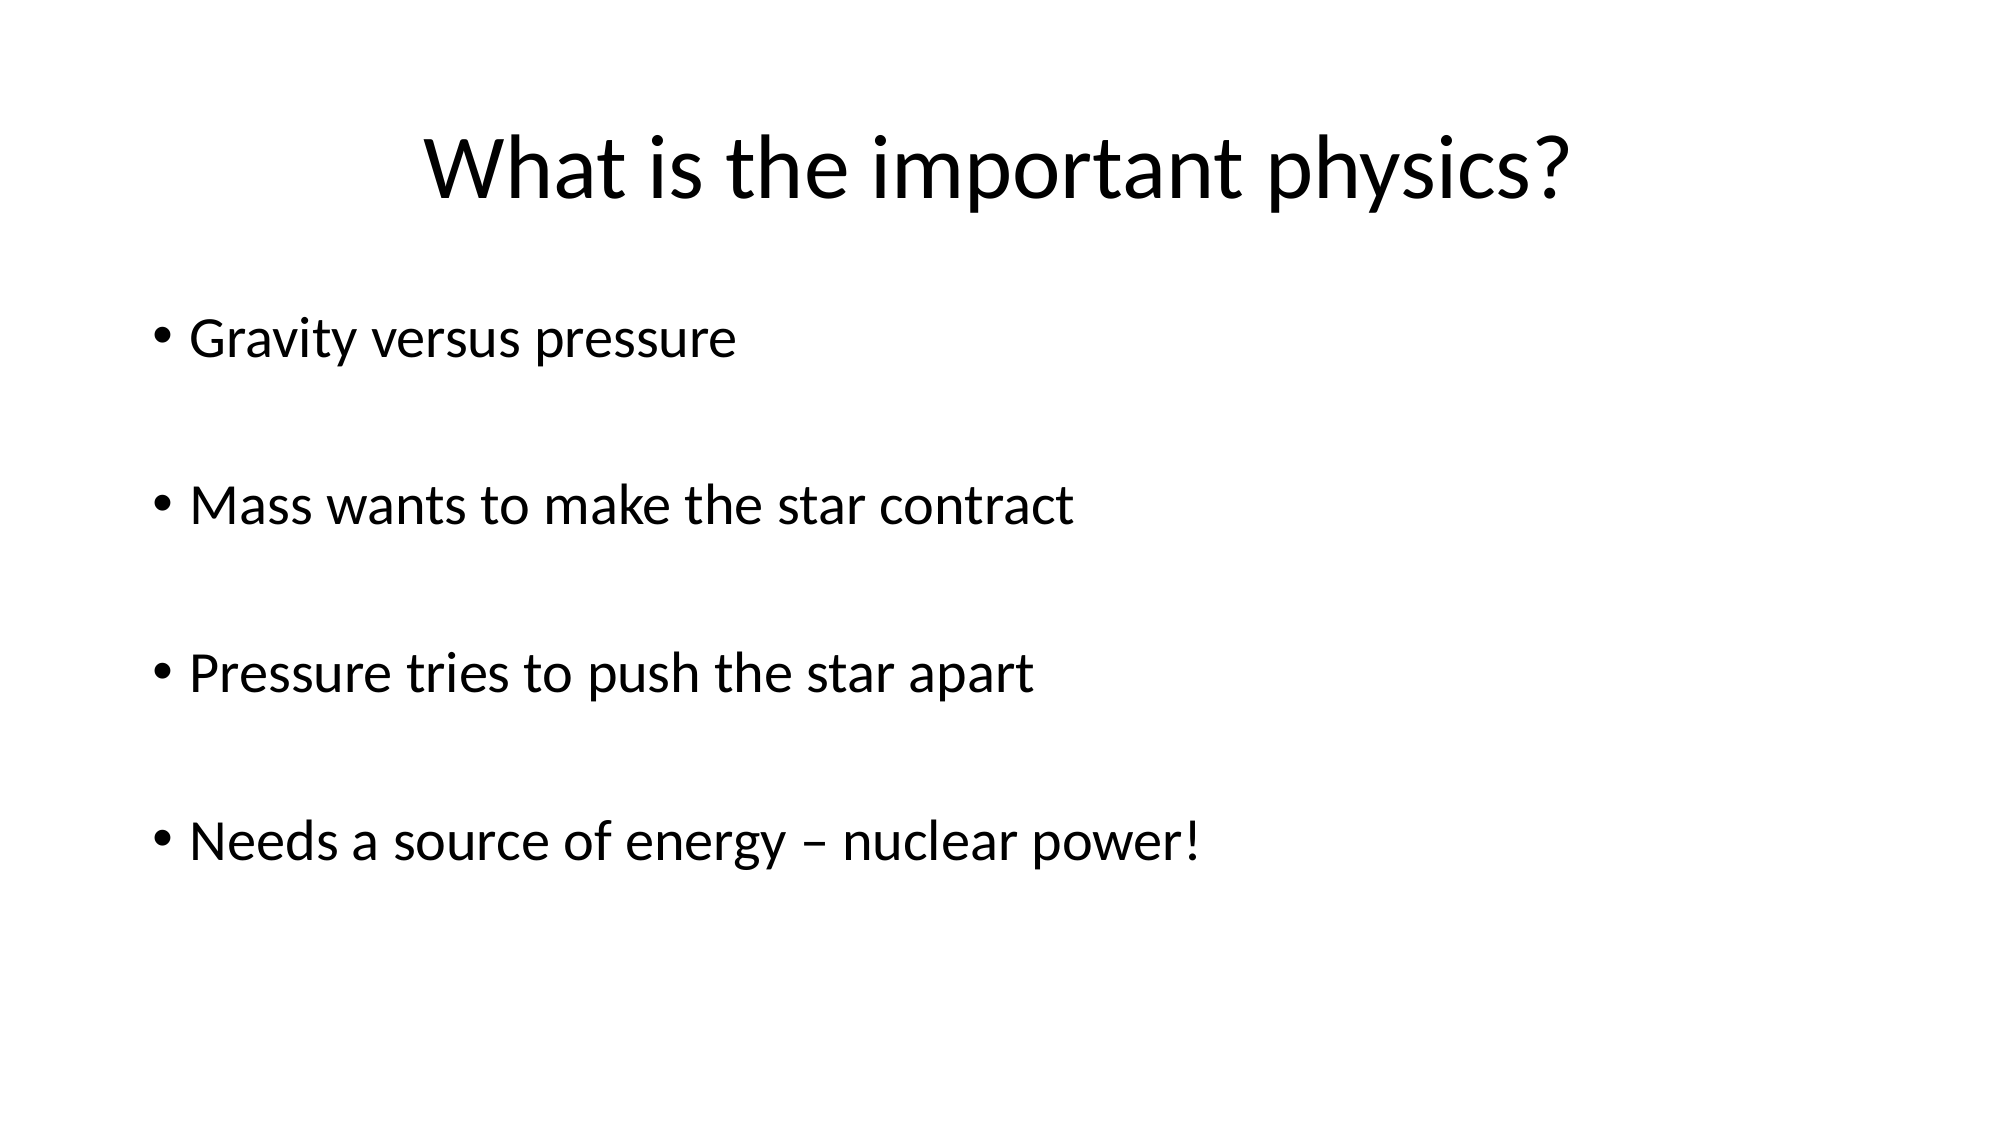

# What is the important physics?
Gravity versus pressure

Mass wants to make the star contract

Pressure tries to push the star apart

Needs a source of energy – nuclear power!